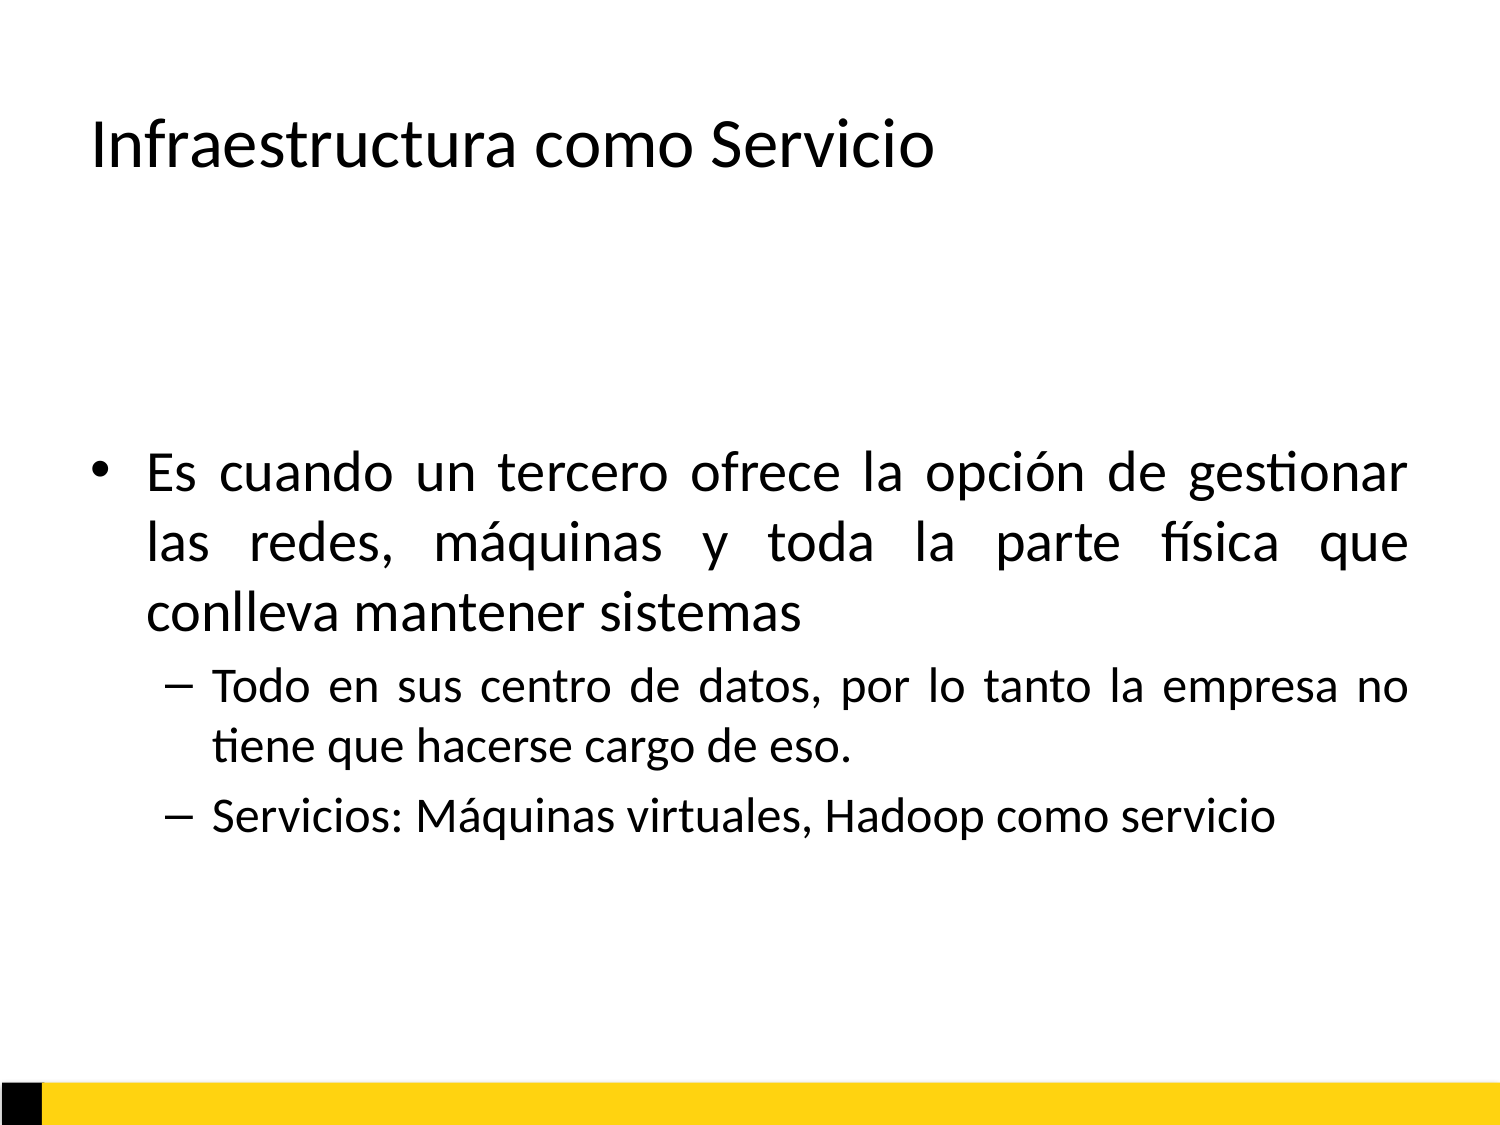

# Infraestructura como Servicio

Es cuando un tercero ofrece la opción de gestionar las redes, máquinas y toda la parte física que conlleva mantener sistemas
Todo en sus centro de datos, por lo tanto la empresa no tiene que hacerse cargo de eso.
Servicios: Máquinas virtuales, Hadoop como servicio